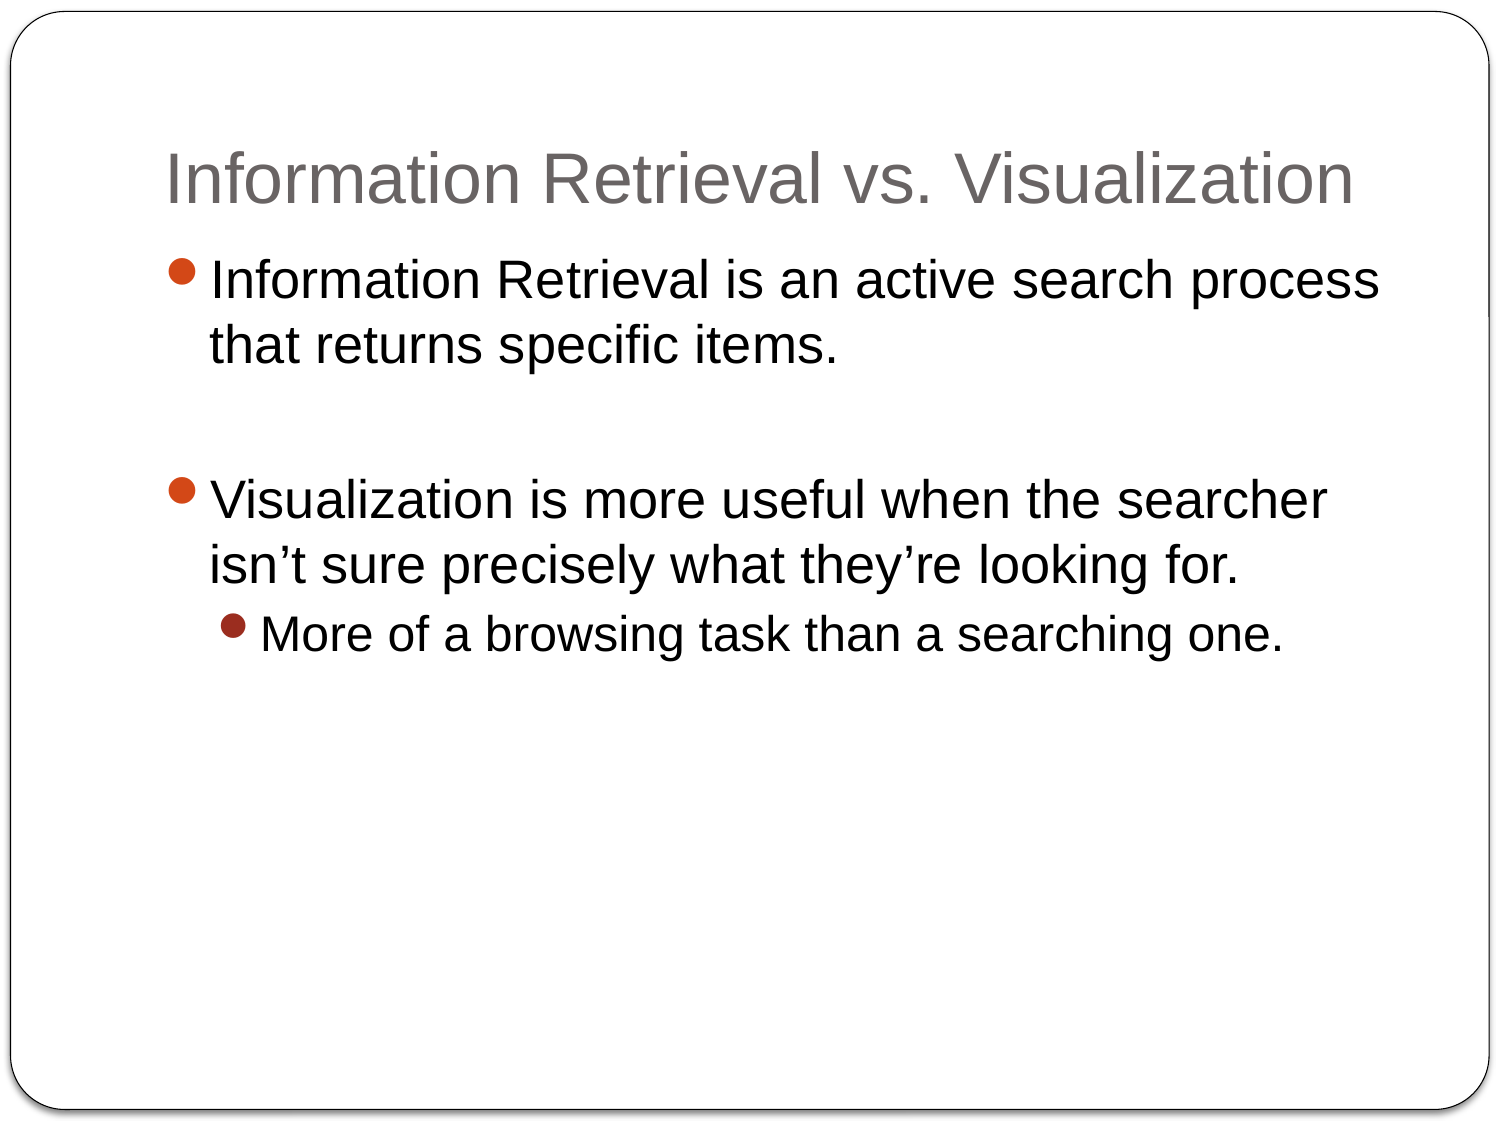

# Information Retrieval vs. Visualization
Information Retrieval is an active search process that returns specific items.

Visualization is more useful when the searcher isn’t sure precisely what they’re looking for.
More of a browsing task than a searching one.